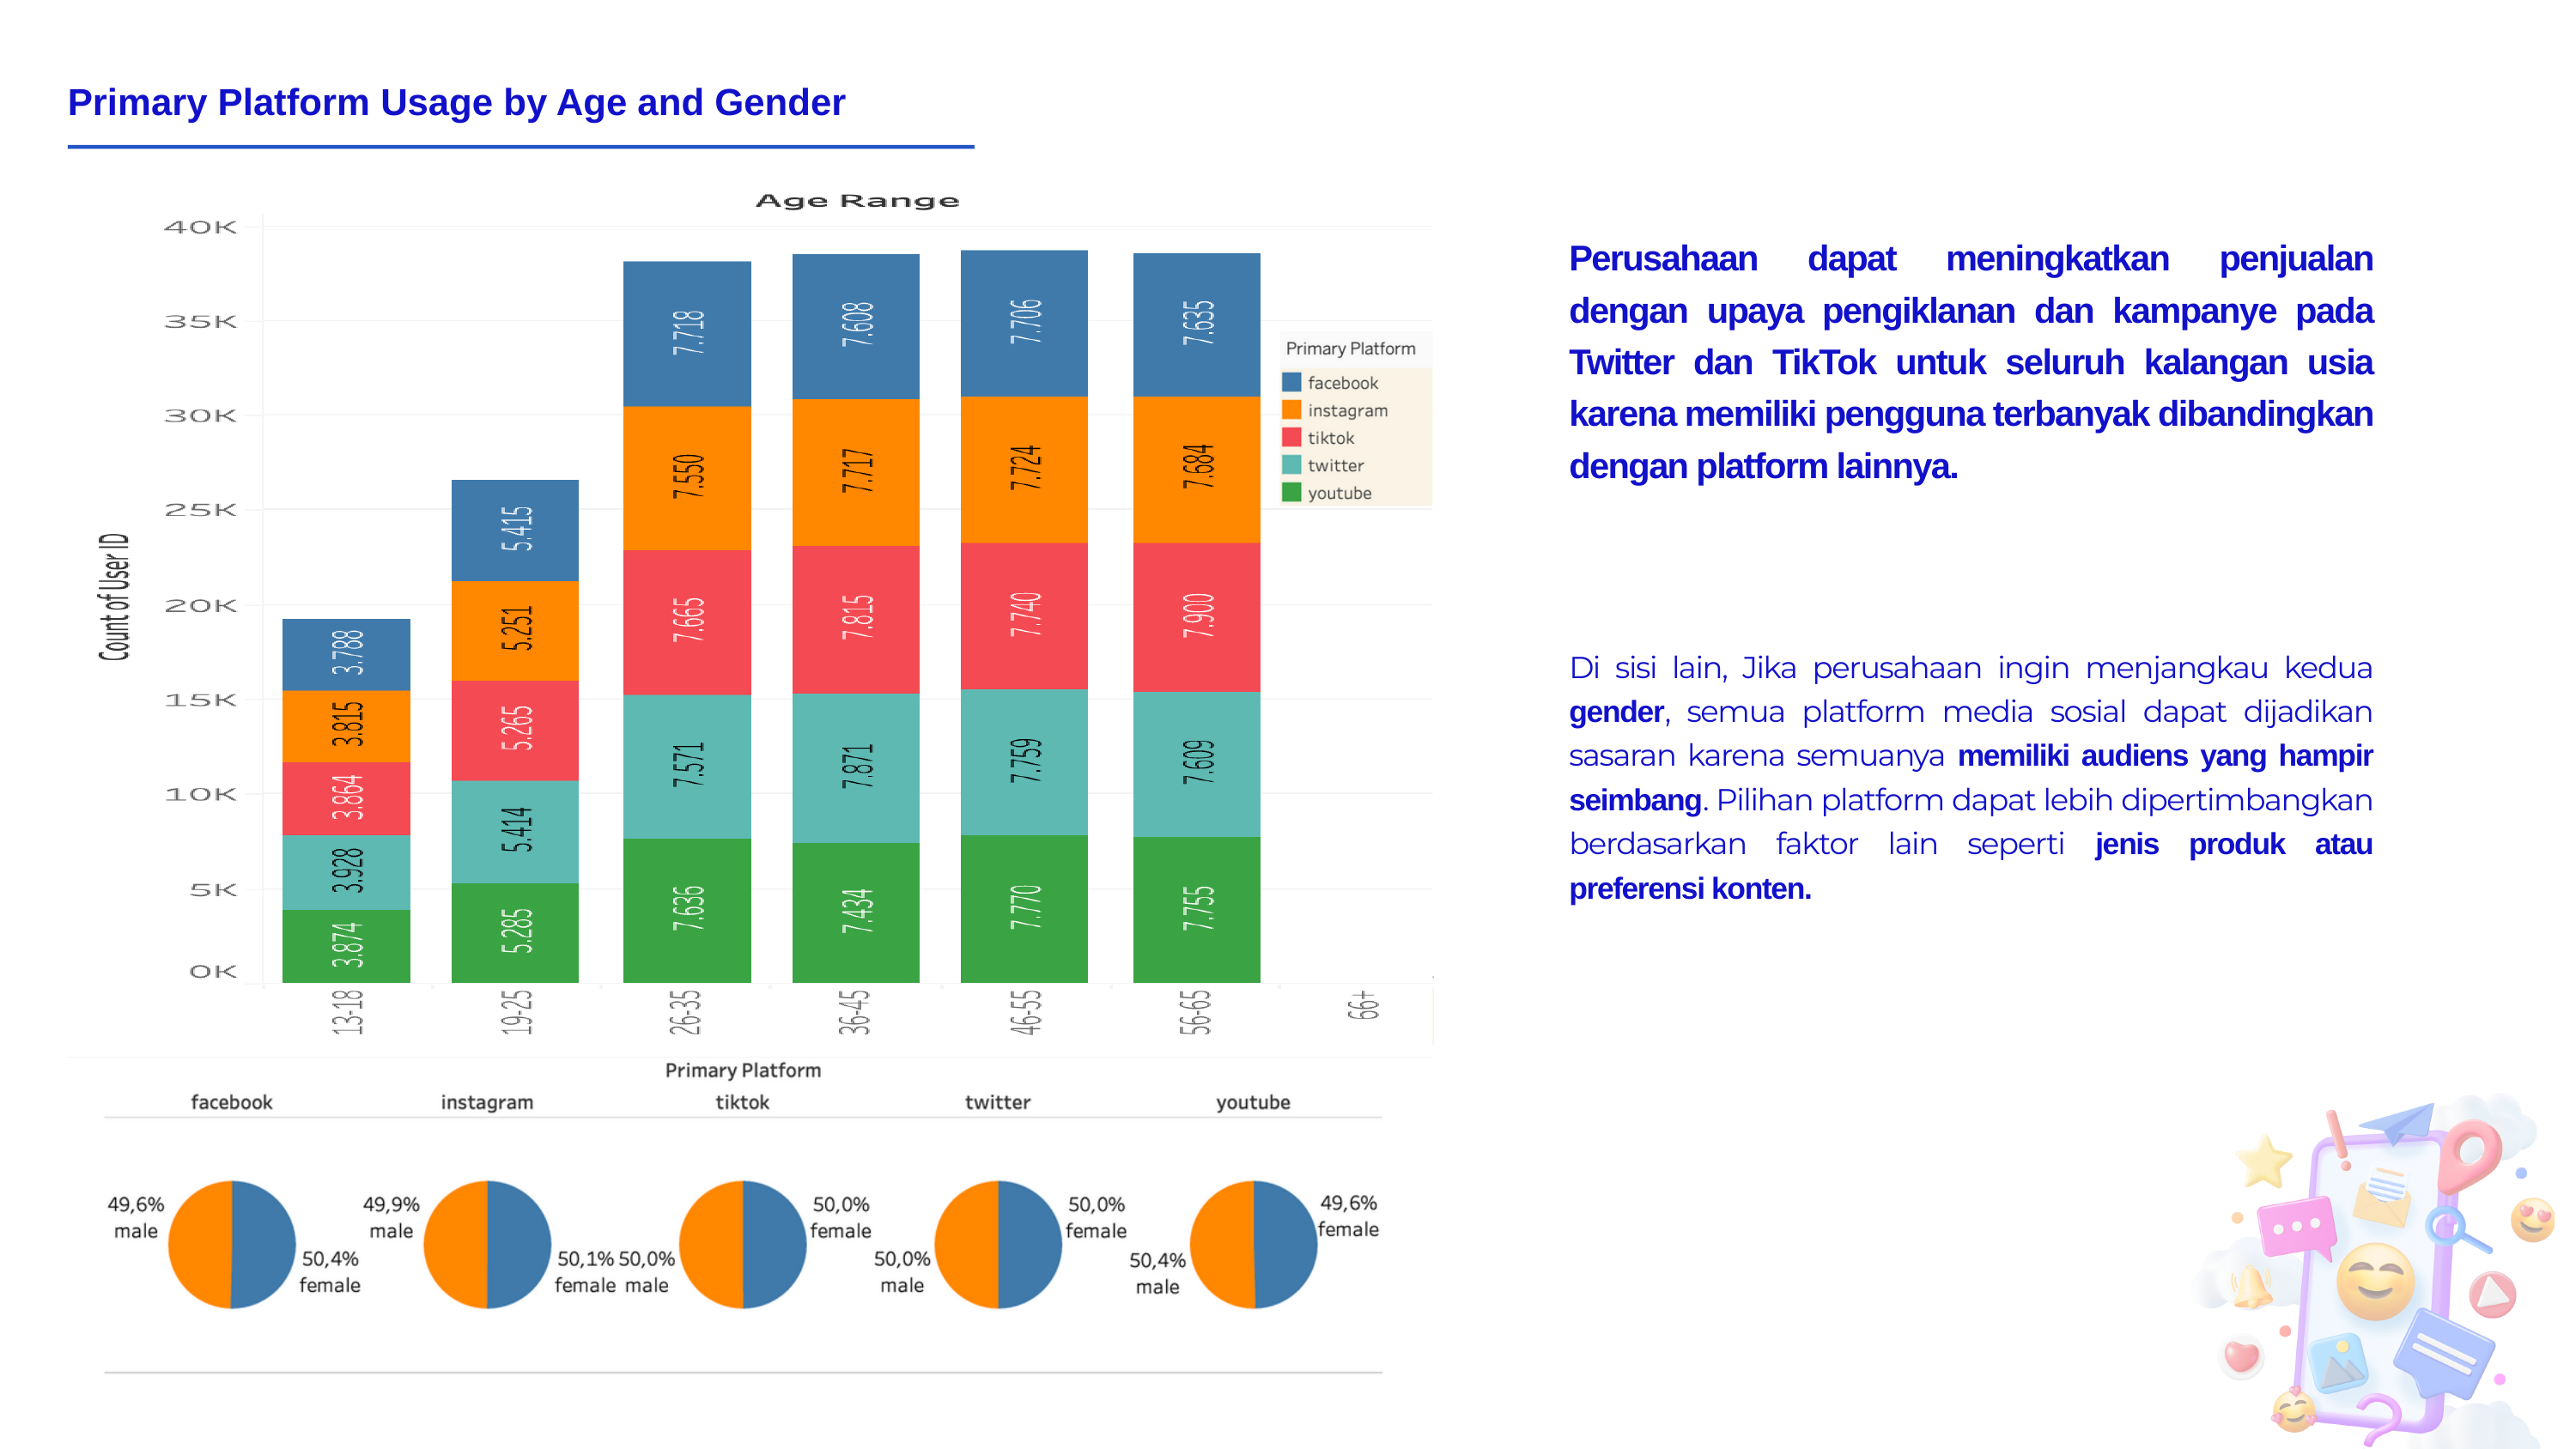

Primary Platform Usage by Age and Gender

Perusahaan dapat meningkatkan penjualan dengan upaya pengiklanan dan kampanye pada Twitter dan TikTok untuk seluruh kalangan usia karena memiliki pengguna terbanyak dibandingkan dengan platform lainnya.

Di sisi lain, Jika perusahaan ingin menjangkau kedua gender, semua platform media sosial dapat dijadikan sasaran karena semuanya memiliki audiens yang hampir seimbang. Pilihan platform dapat lebih dipertimbangkan berdasarkan faktor lain seperti jenis produk atau preferensi konten.